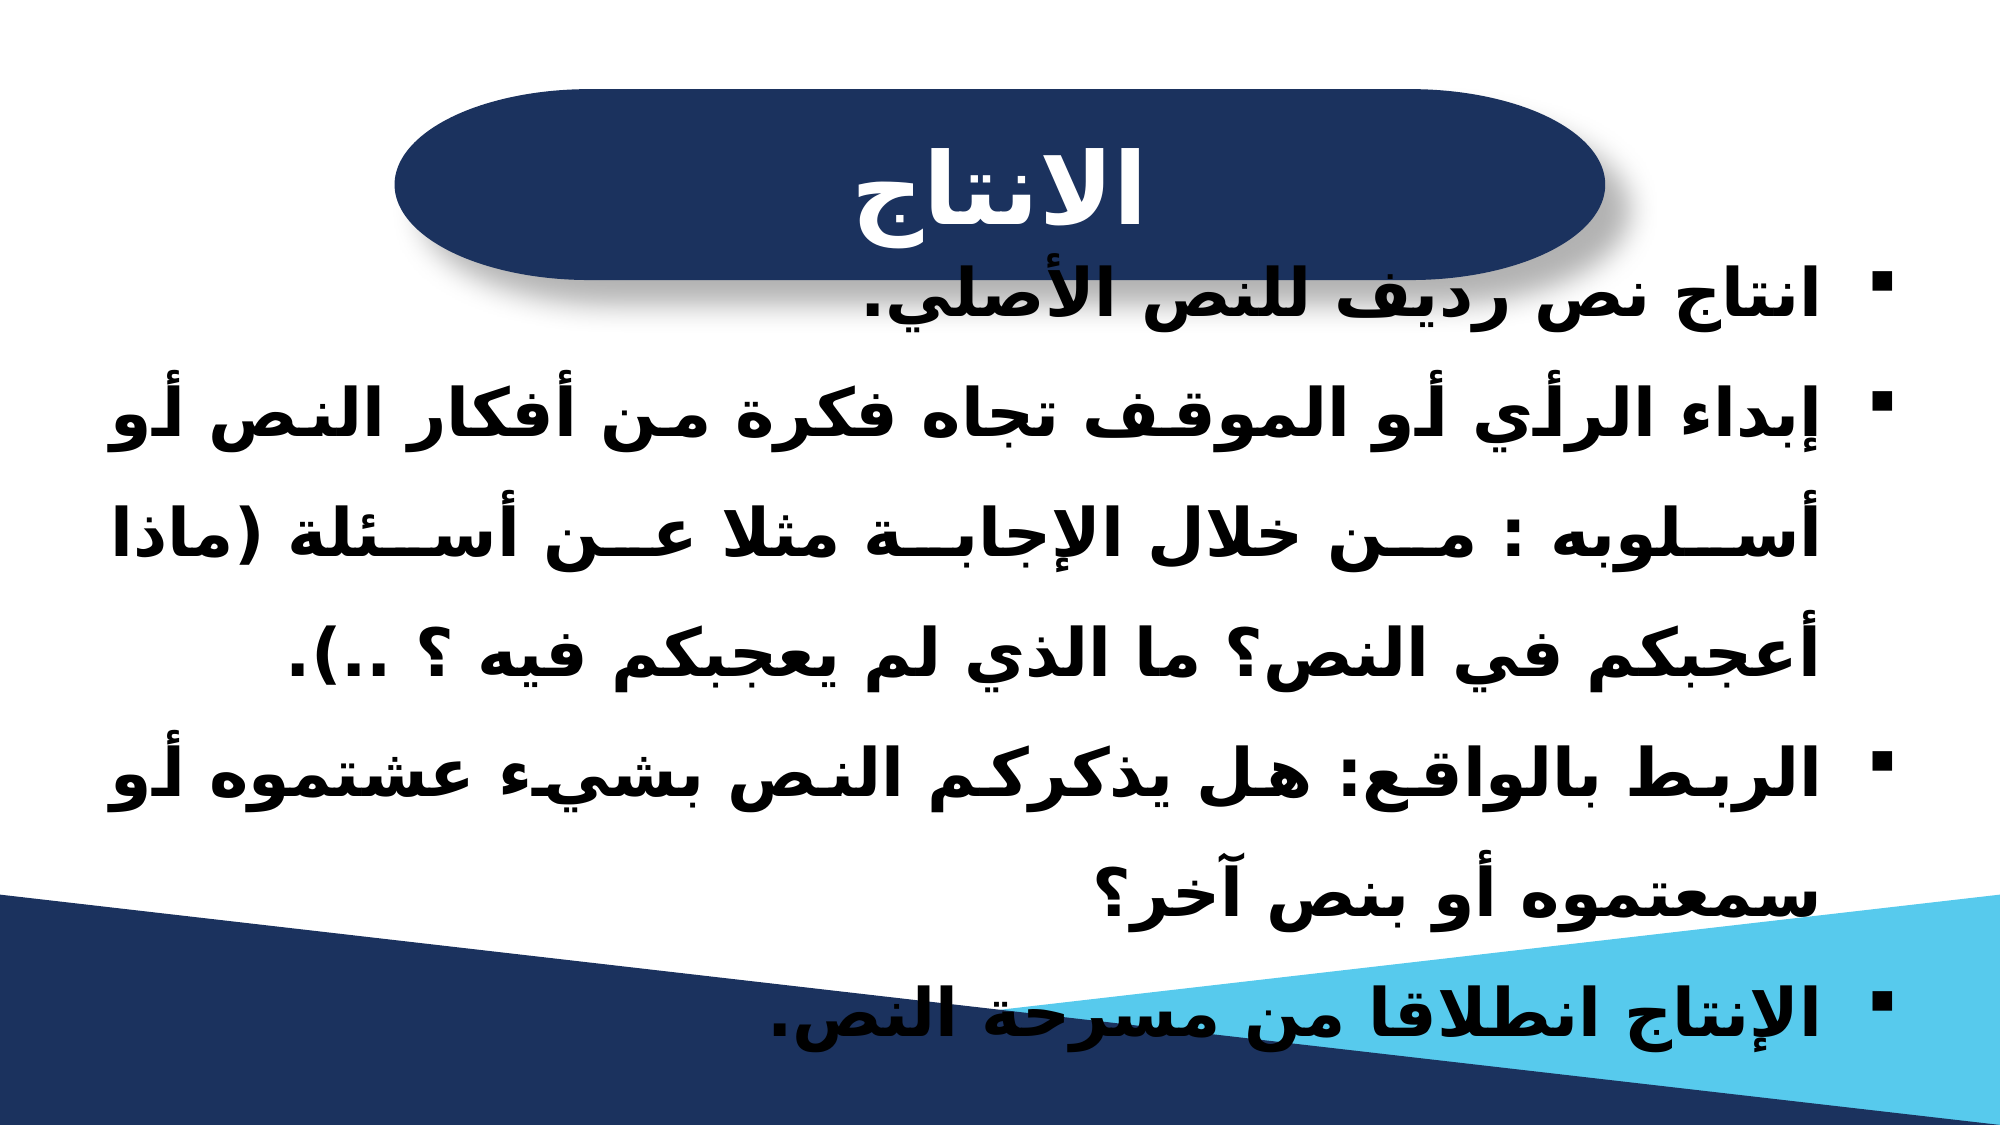

الانتاج
انتاج نص رديف للنص الأصلي.
إبداء الرأي أو الموقف تجاه فكرة من أفكار النص أو أسلوبه : من خلال الإجابة مثلا عن أسئلة (ماذا أعجبكم في النص؟ ما الذي لم يعجبكم فيه ؟ ..).
الربط بالواقع: هل يذكركم النص بشيء عشتموه أو سمعتموه أو بنص آخر؟
الإنتاج انطلاقا من مسرحة النص.